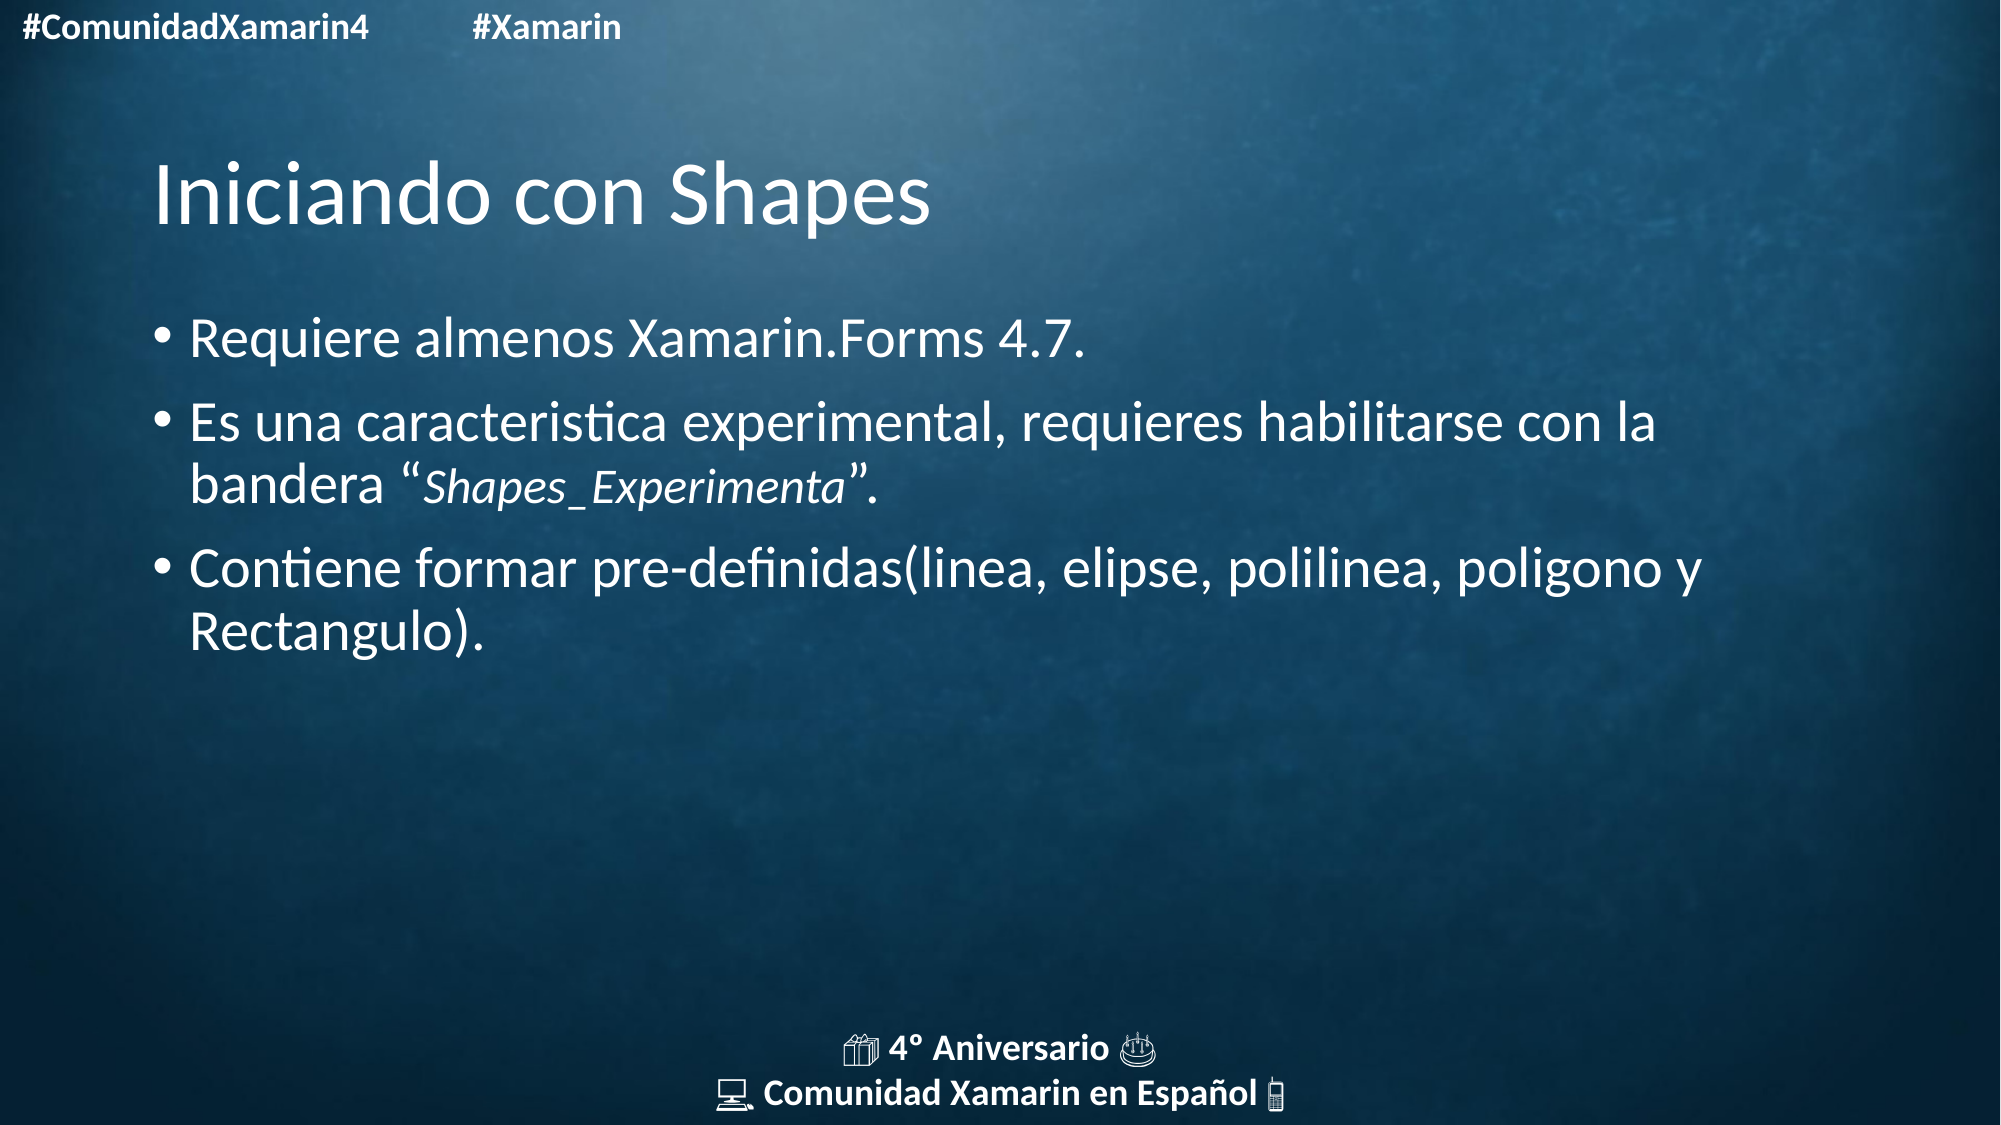

#ComunidadXamarin4	#Xamarin
# Iniciando con Shapes
Requiere almenos Xamarin.Forms 4.7.
Es una caracteristica experimental, requieres habilitarse con la bandera “Shapes_Experimenta”.
Contiene formar pre-definidas(linea, elipse, polilinea, poligono y Rectangulo).